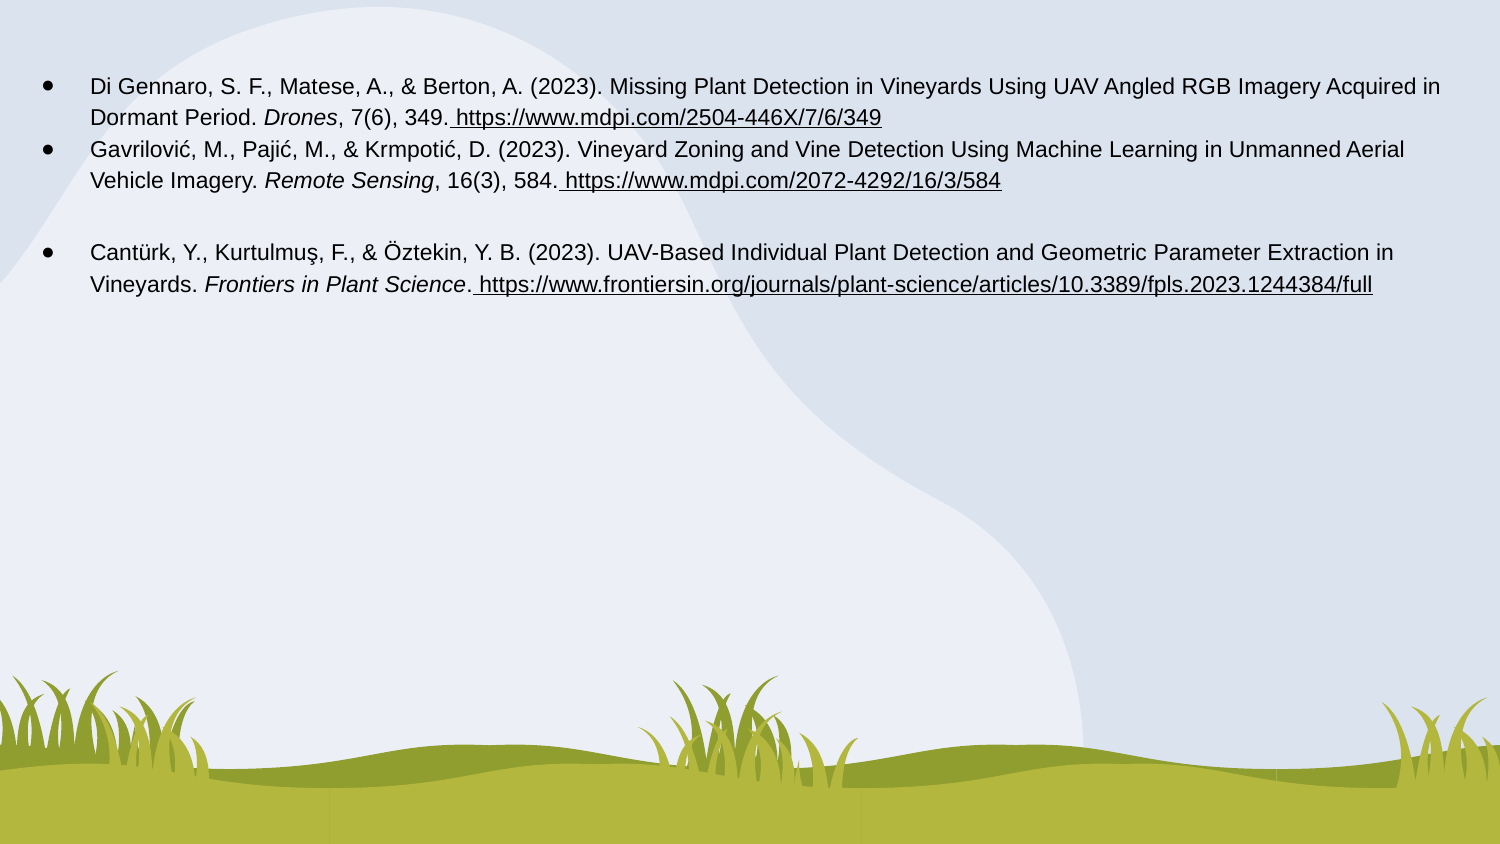

Di Gennaro, S. F., Matese, A., & Berton, A. (2023). Missing Plant Detection in Vineyards Using UAV Angled RGB Imagery Acquired in Dormant Period. Drones, 7(6), 349. https://www.mdpi.com/2504-446X/7/6/349
Gavrilović, M., Pajić, M., & Krmpotić, D. (2023). Vineyard Zoning and Vine Detection Using Machine Learning in Unmanned Aerial Vehicle Imagery. Remote Sensing, 16(3), 584. https://www.mdpi.com/2072-4292/16/3/584

Cantürk, Y., Kurtulmuş, F., & Öztekin, Y. B. (2023). UAV-Based Individual Plant Detection and Geometric Parameter Extraction in Vineyards. Frontiers in Plant Science. https://www.frontiersin.org/journals/plant-science/articles/10.3389/fpls.2023.1244384/full